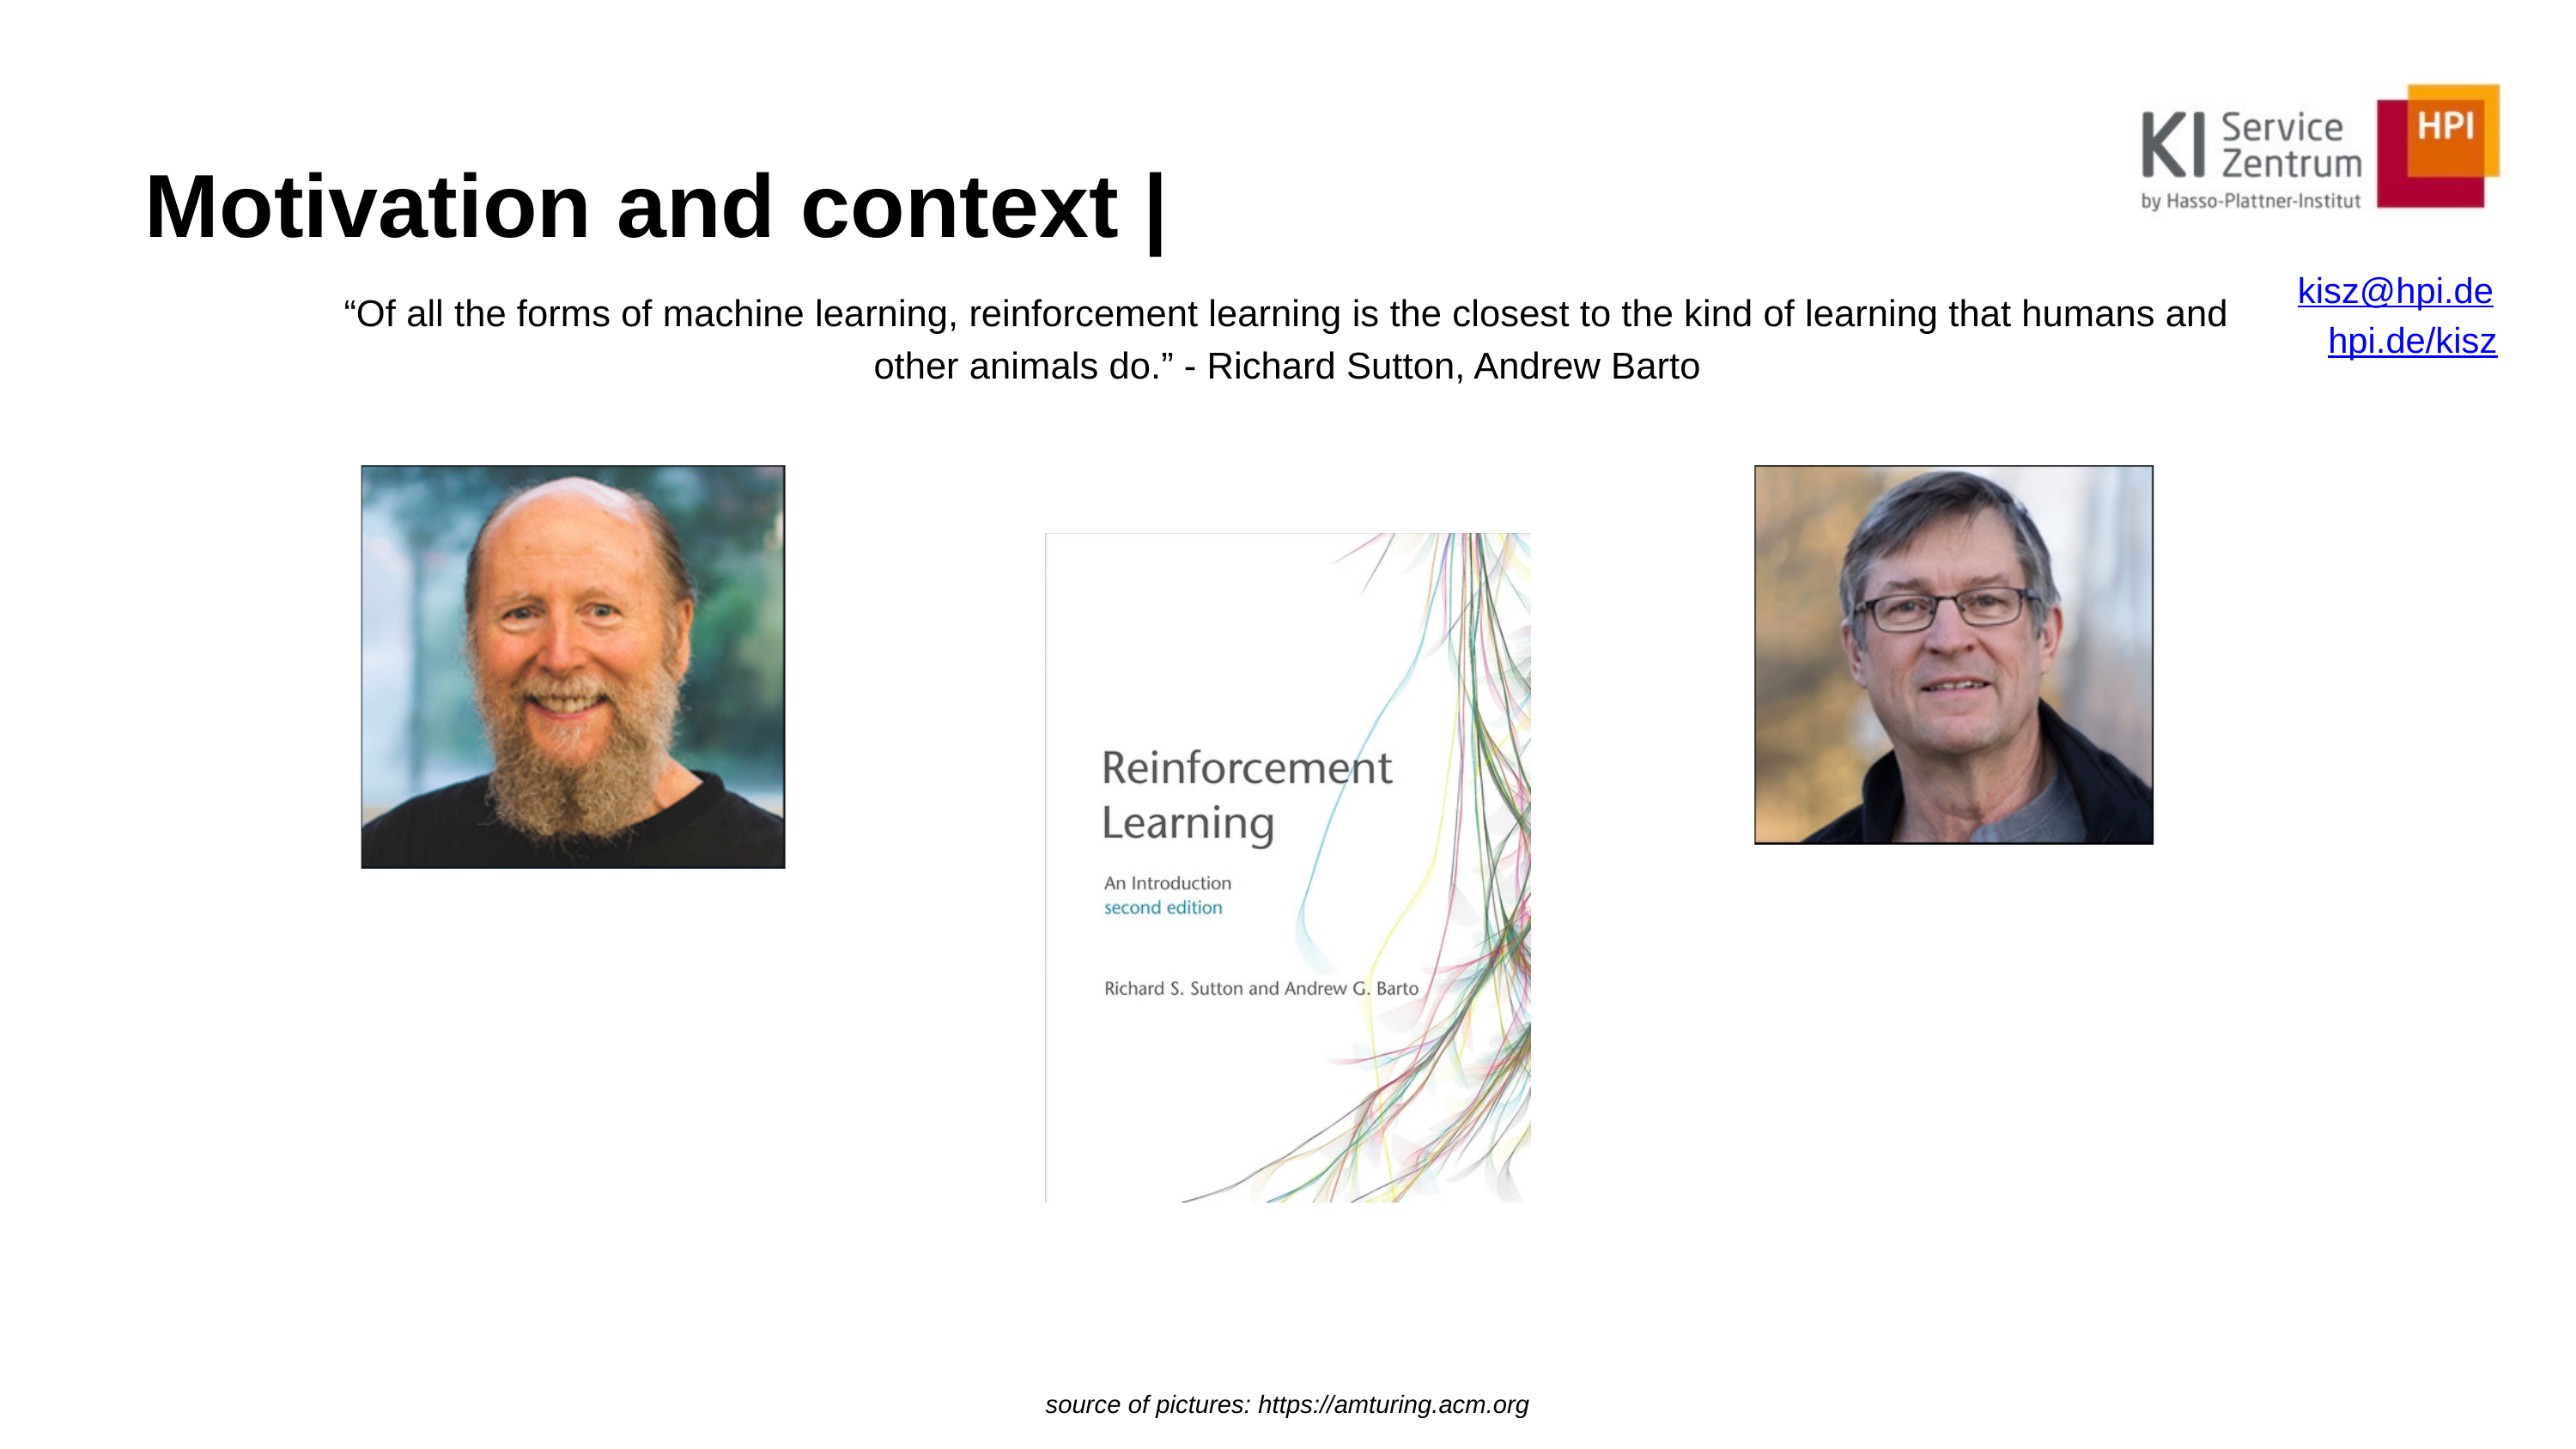

Motivation and context |
kisz@hpi.de
hpi.de/kisz
“Of all the forms of machine learning, reinforcement learning is the closest to the kind of learning that humans and other animals do.” - Richard Sutton, Andrew Barto

source of pictures: https://amturing.acm.org